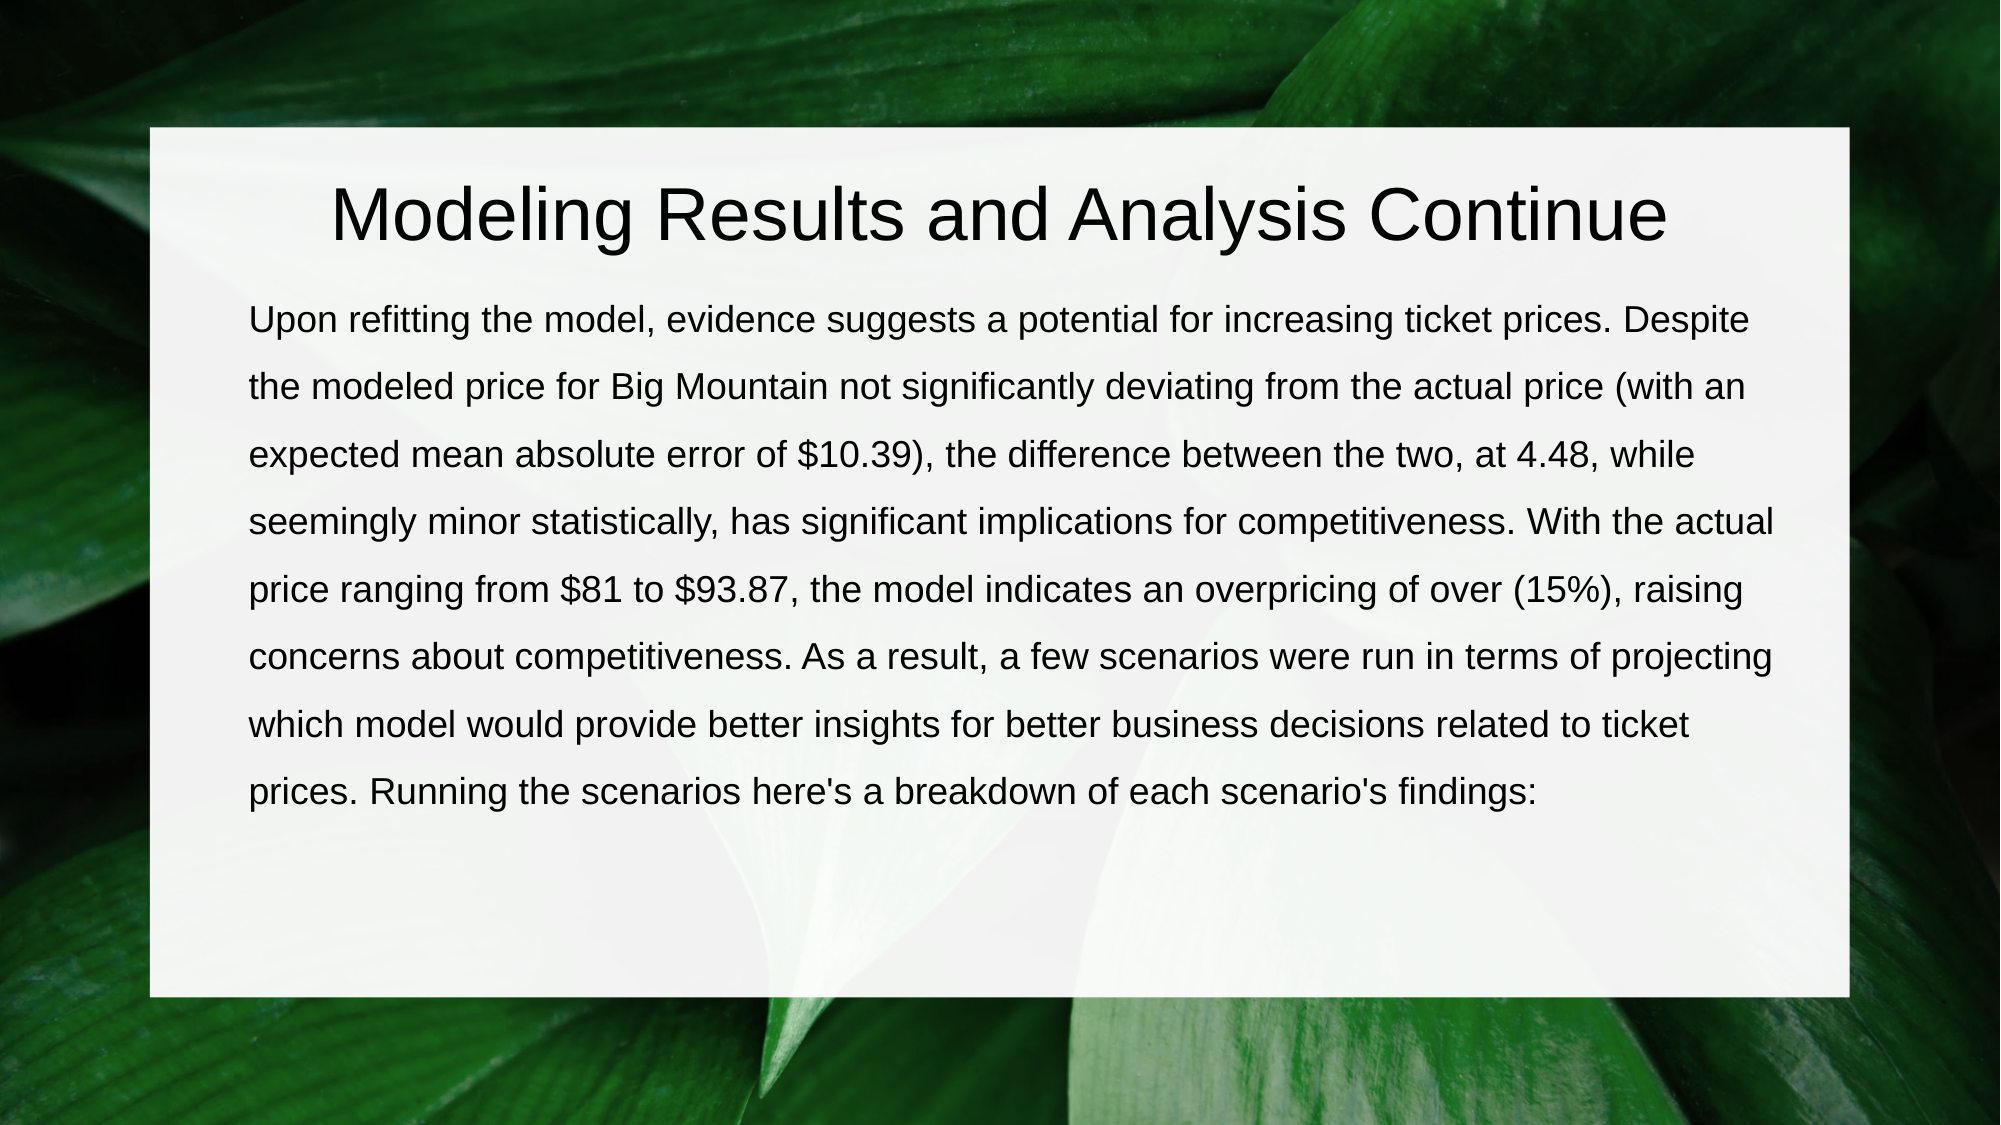

# Modeling Results and Analysis Continue
Upon refitting the model, evidence suggests a potential for increasing ticket prices. Despite the modeled price for Big Mountain not significantly deviating from the actual price (with an expected mean absolute error of $10.39), the difference between the two, at 4.48, while seemingly minor statistically, has significant implications for competitiveness. With the actual price ranging from $81 to $93.87, the model indicates an overpricing of over (15%), raising concerns about competitiveness. As a result, a few scenarios were run in terms of projecting which model would provide better insights for better business decisions related to ticket prices. Running the scenarios here's a breakdown of each scenario's findings: